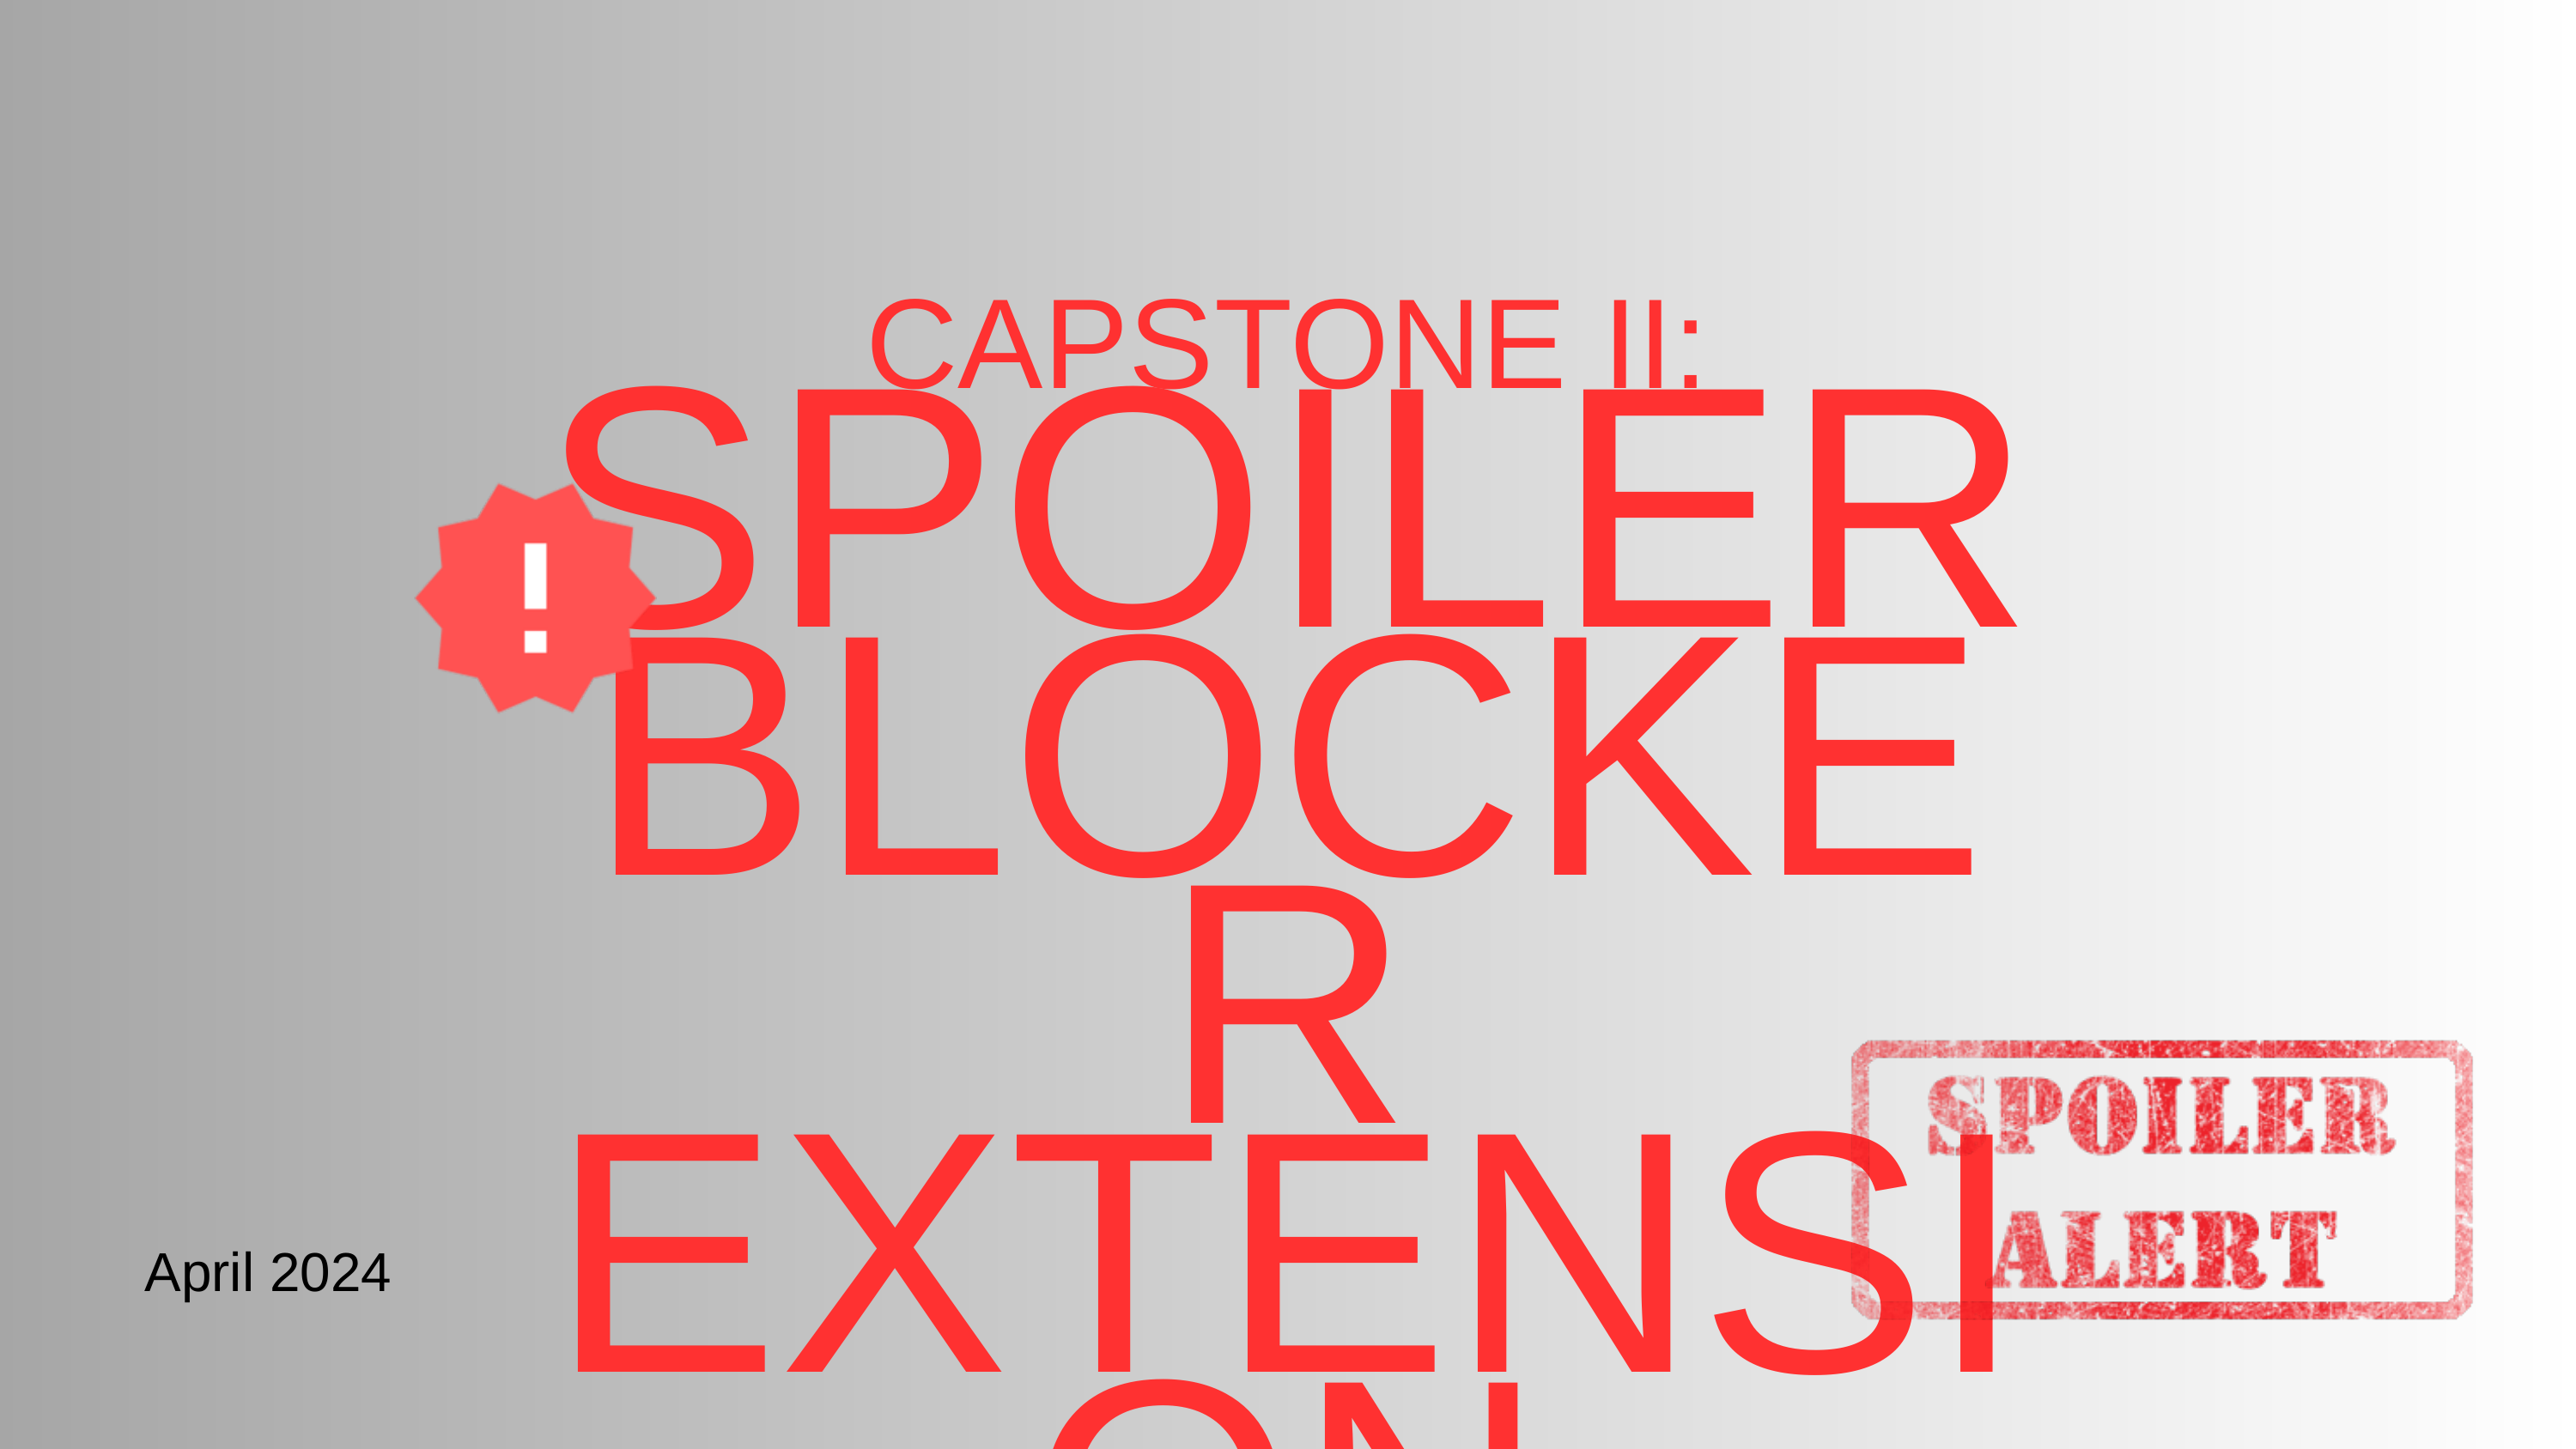

CAPSTONE II:
SPOILER BLOCKER EXTENSION

April 2024